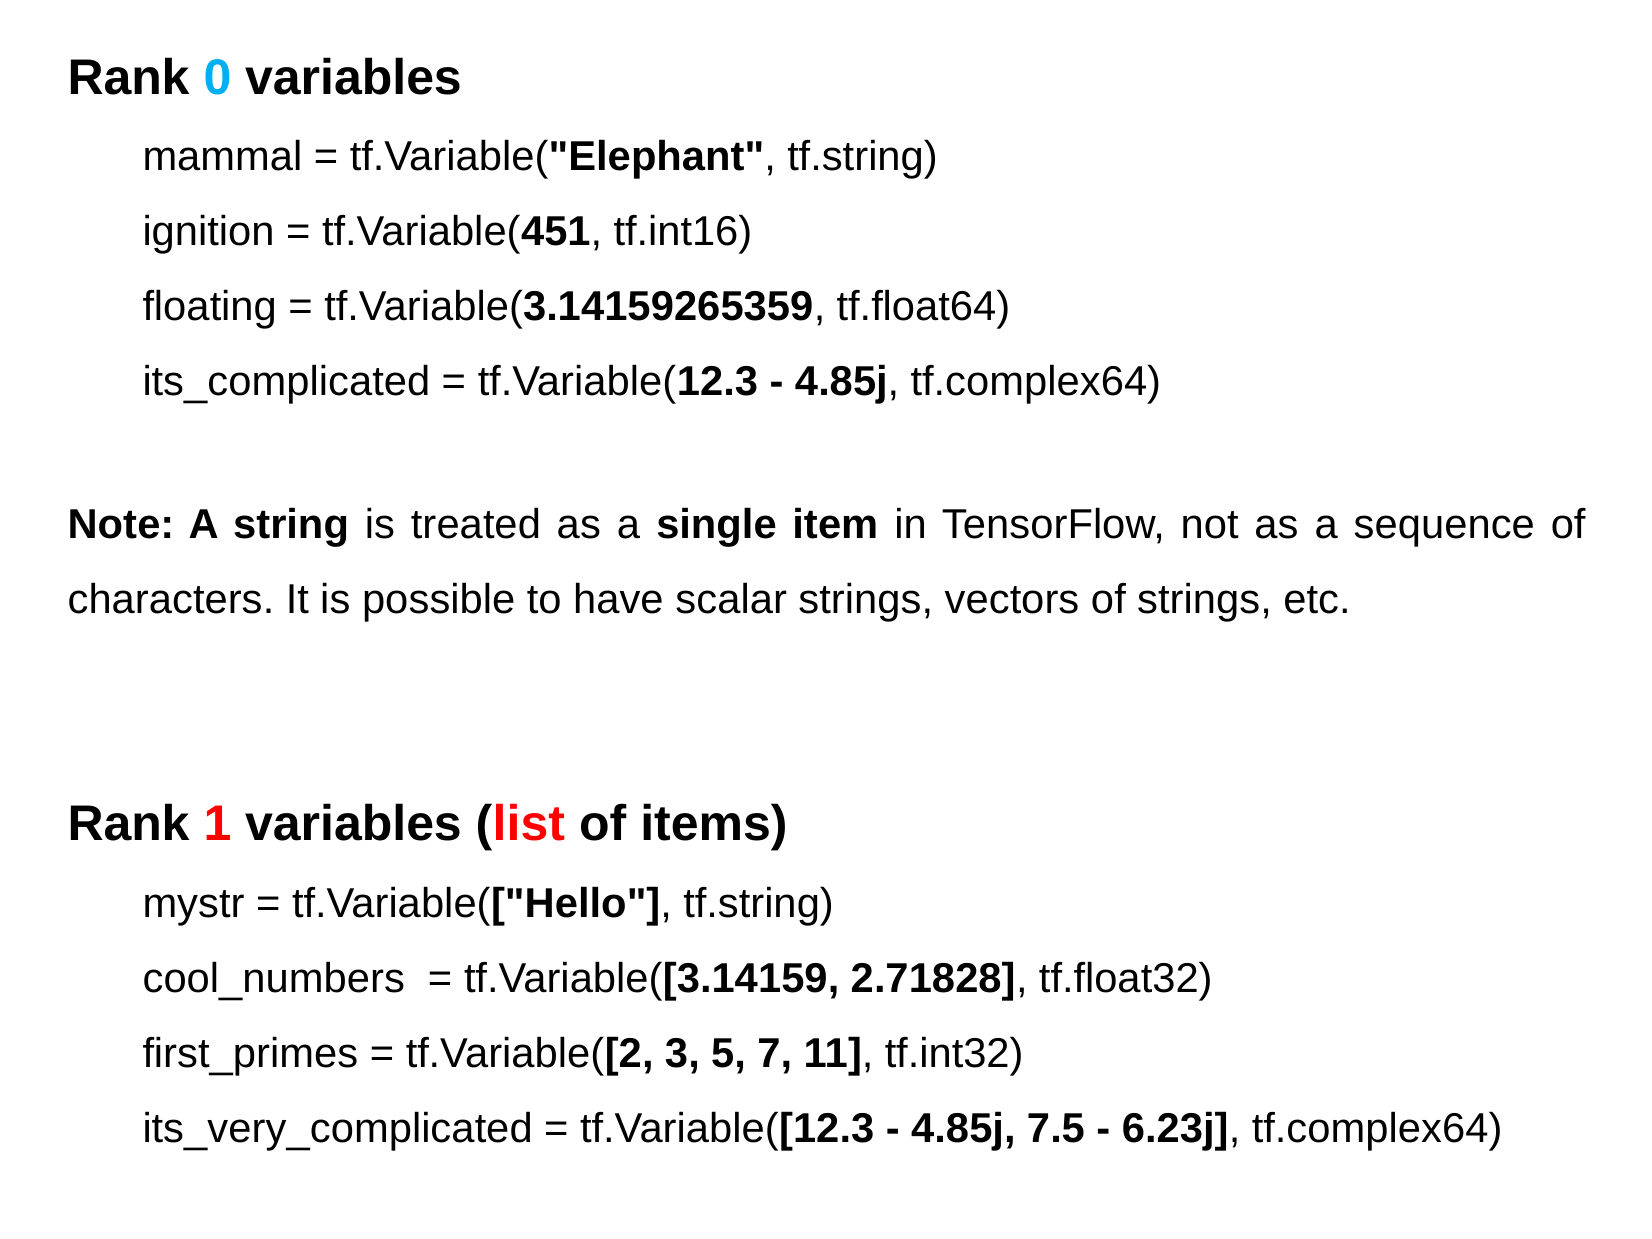

Rank 0 variables
mammal = tf.Variable("Elephant", tf.string)
ignition = tf.Variable(451, tf.int16)
floating = tf.Variable(3.14159265359, tf.float64)
its_complicated = tf.Variable(12.3 - 4.85j, tf.complex64)

Note: A string is treated as a single item in TensorFlow, not as a sequence of characters. It is possible to have scalar strings, vectors of strings, etc.
Rank 1 variables (list of items)
mystr = tf.Variable(["Hello"], tf.string)
cool_numbers  = tf.Variable([3.14159, 2.71828], tf.float32)
first_primes = tf.Variable([2, 3, 5, 7, 11], tf.int32)
its_very_complicated = tf.Variable([12.3 - 4.85j, 7.5 - 6.23j], tf.complex64)